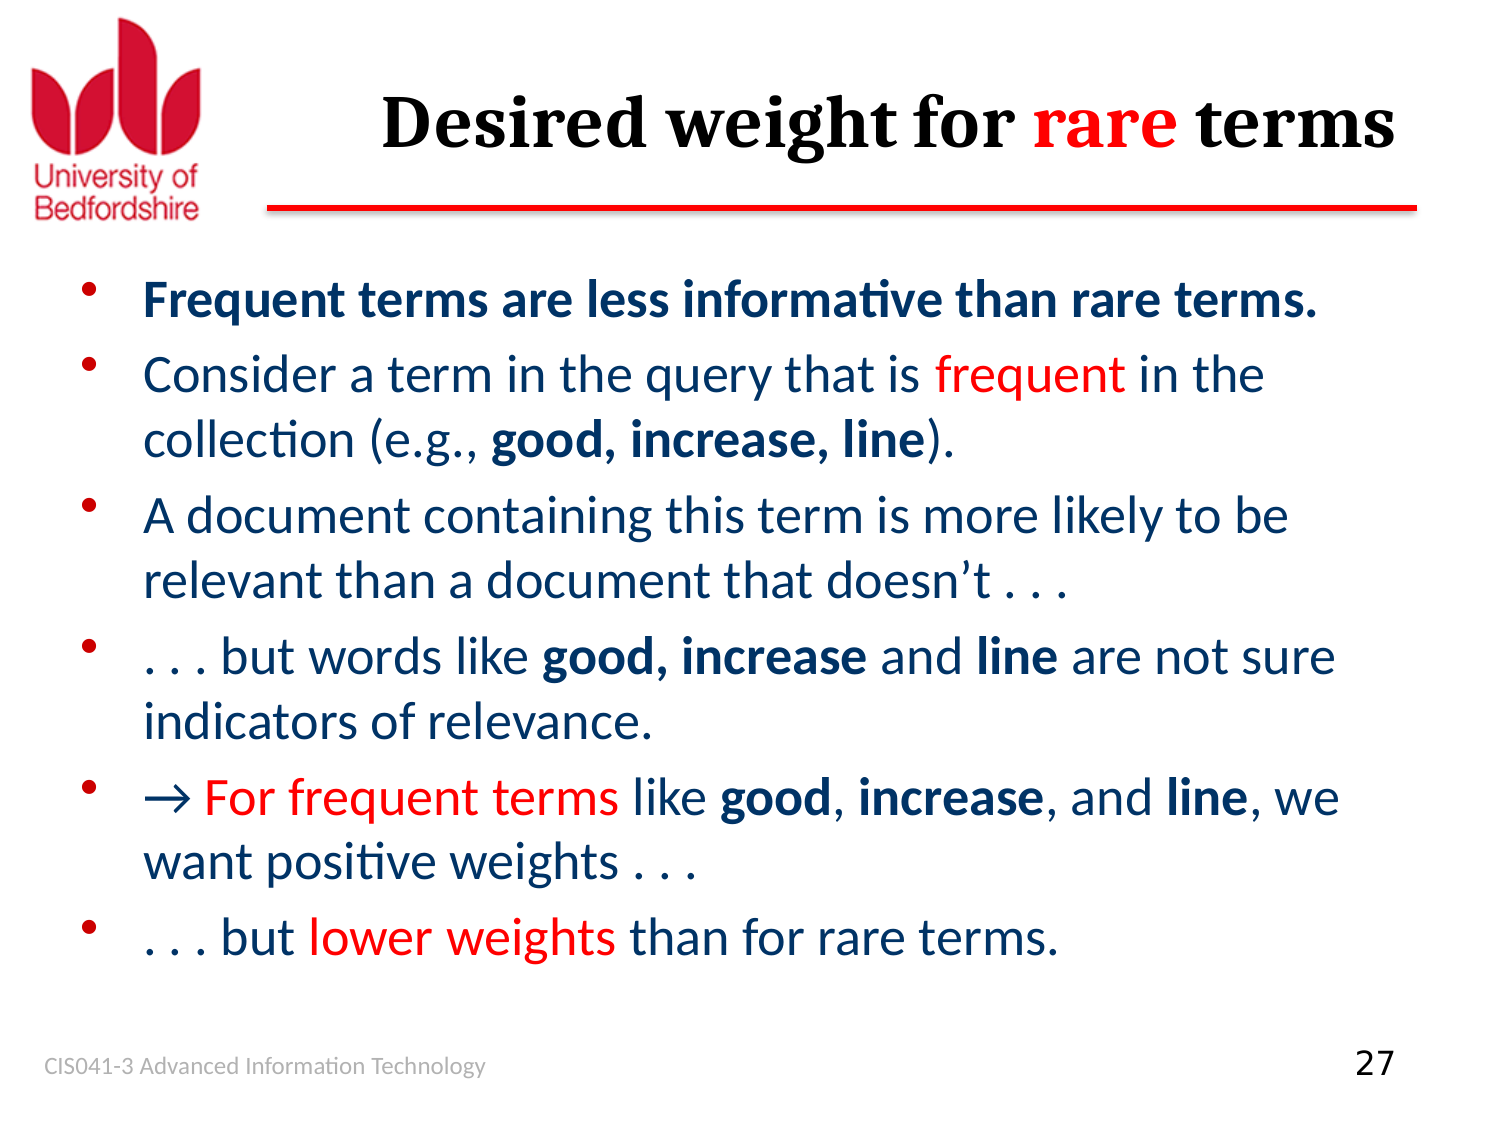

# Desired weight for rare terms
Frequent terms are less informative than rare terms.
Consider a term in the query that is frequent in the collection (e.g., good, increase, line).
A document containing this term is more likely to be relevant than a document that doesn’t . . .
. . . but words like good, increase and line are not sure indicators of relevance.
→ For frequent terms like good, increase, and line, we want positive weights . . .
. . . but lower weights than for rare terms.
CIS041-3 Advanced Information Technology